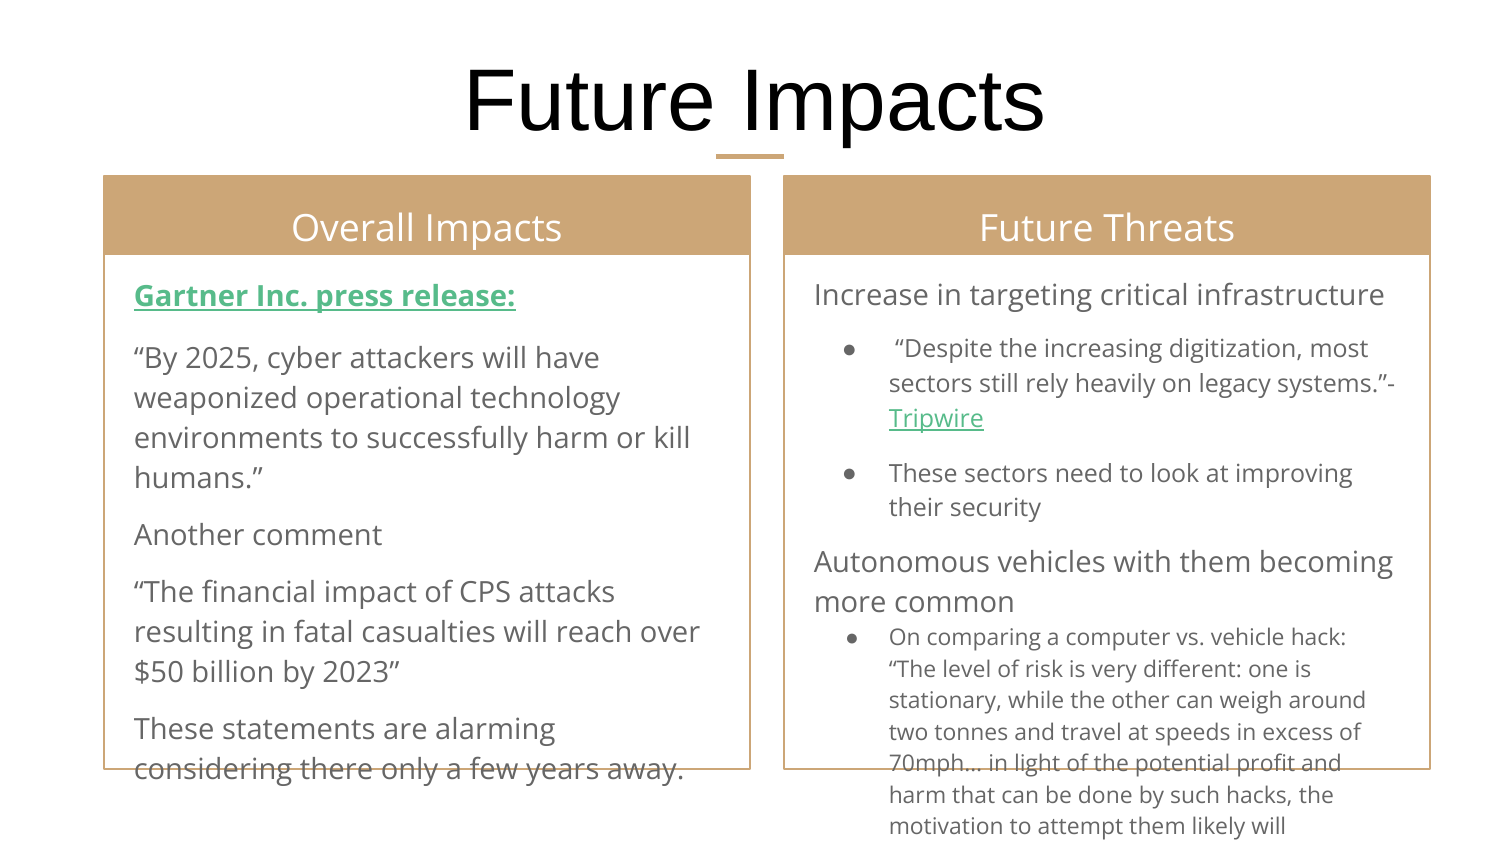

# Future Impacts

Overall Impacts
Future Threats
Gartner Inc. press release:
“By 2025, cyber attackers will have weaponized operational technology environments to successfully harm or kill humans.”
Another comment
“The financial impact of CPS attacks resulting in fatal casualties will reach over $50 billion by 2023”
These statements are alarming considering there only a few years away.

Increase in targeting critical infrastructure
 “Despite the increasing digitization, most sectors still rely heavily on legacy systems.”-Tripwire
These sectors need to look at improving their security
Autonomous vehicles with them becoming more common
On comparing a computer vs. vehicle hack: “The level of risk is very different: one is stationary, while the other can weigh around two tonnes and travel at speeds in excess of 70mph… in light of the potential profit and harm that can be done by such hacks, the motivation to attempt them likely will continue.”Automotive World

Detection